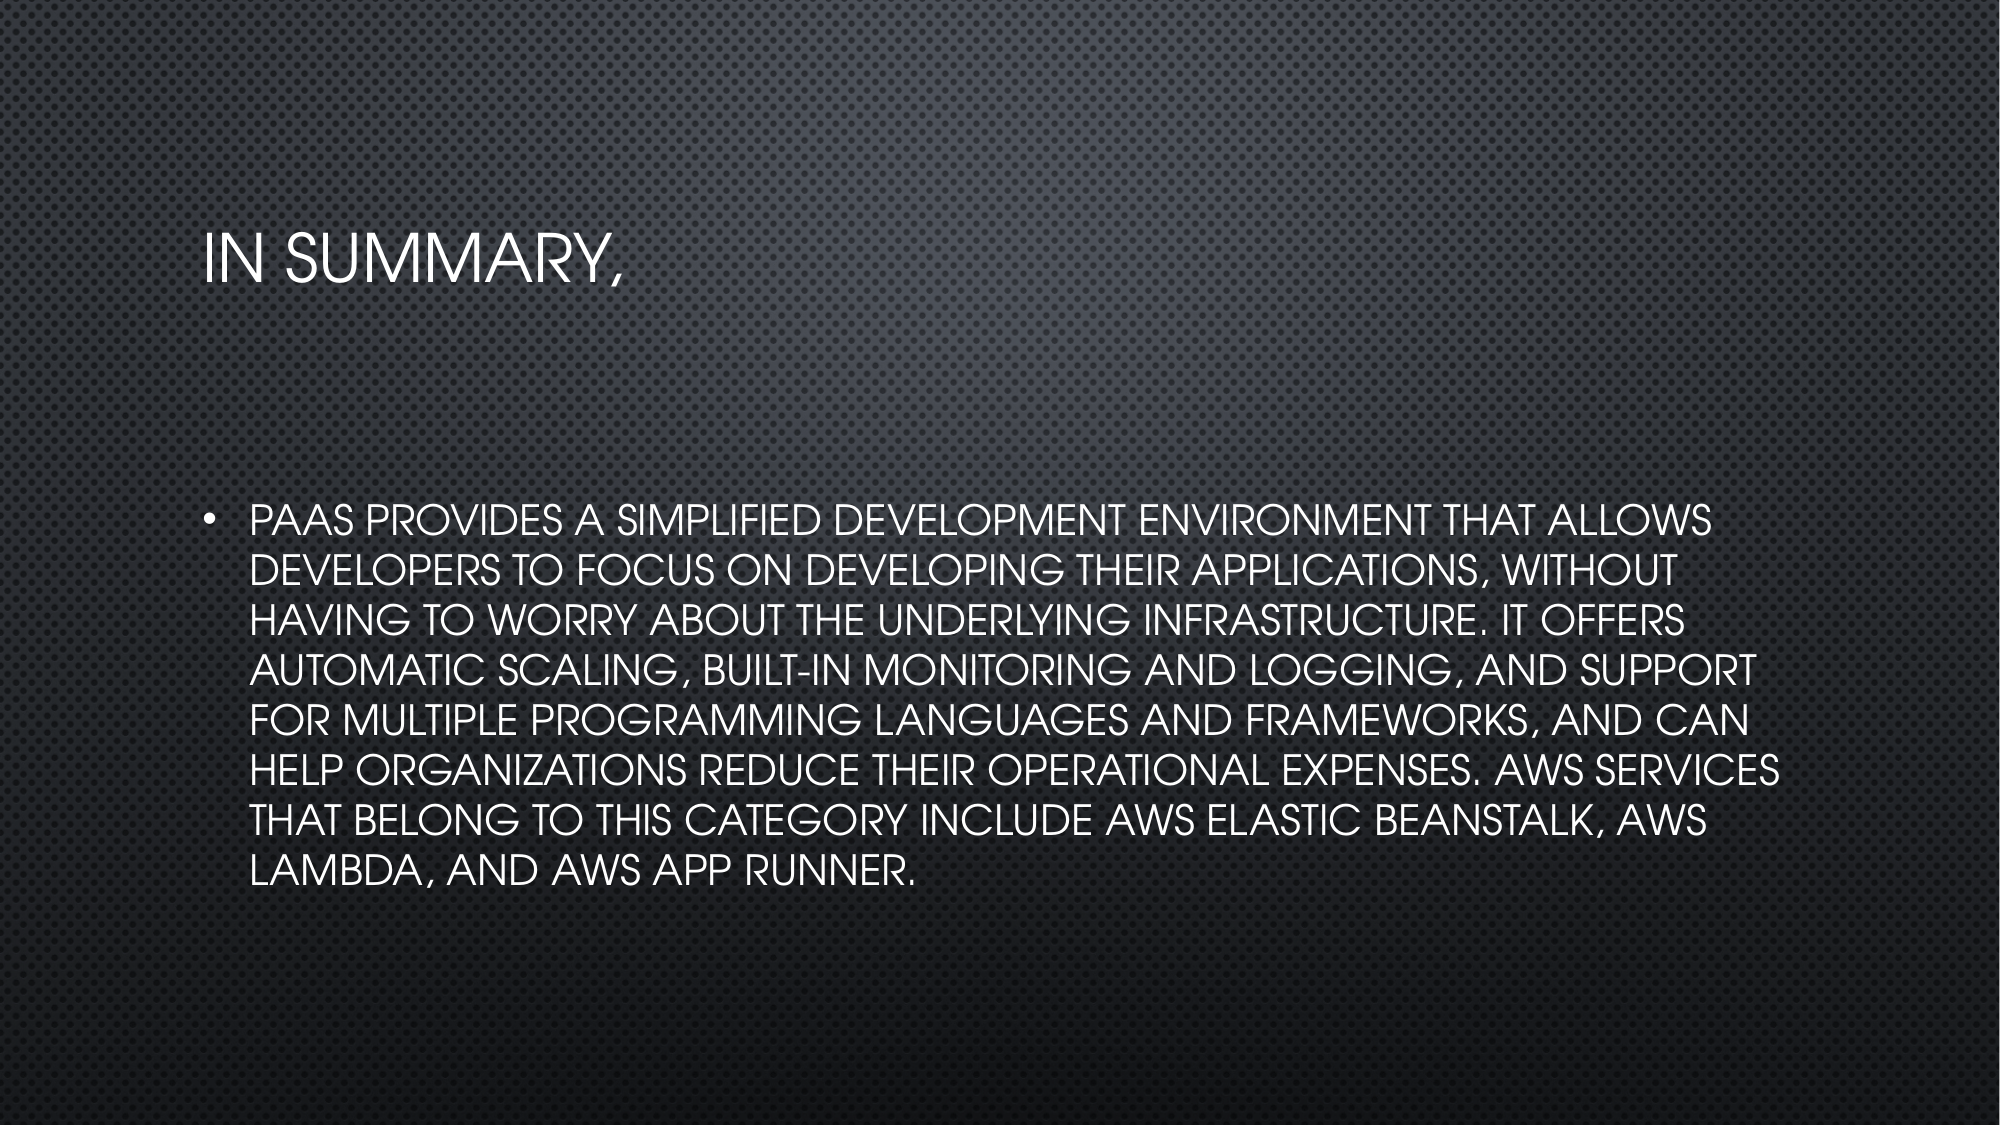

# In summary,
PaaS provides a simplified development environment that allows developers to focus on developing their applications, without having to worry about the underlying infrastructure. It offers automatic scaling, built-in monitoring and logging, and support for multiple programming languages and frameworks, and can help organizations reduce their operational expenses. AWS services that belong to this category include AWS Elastic Beanstalk, AWS Lambda, and AWS App Runner.